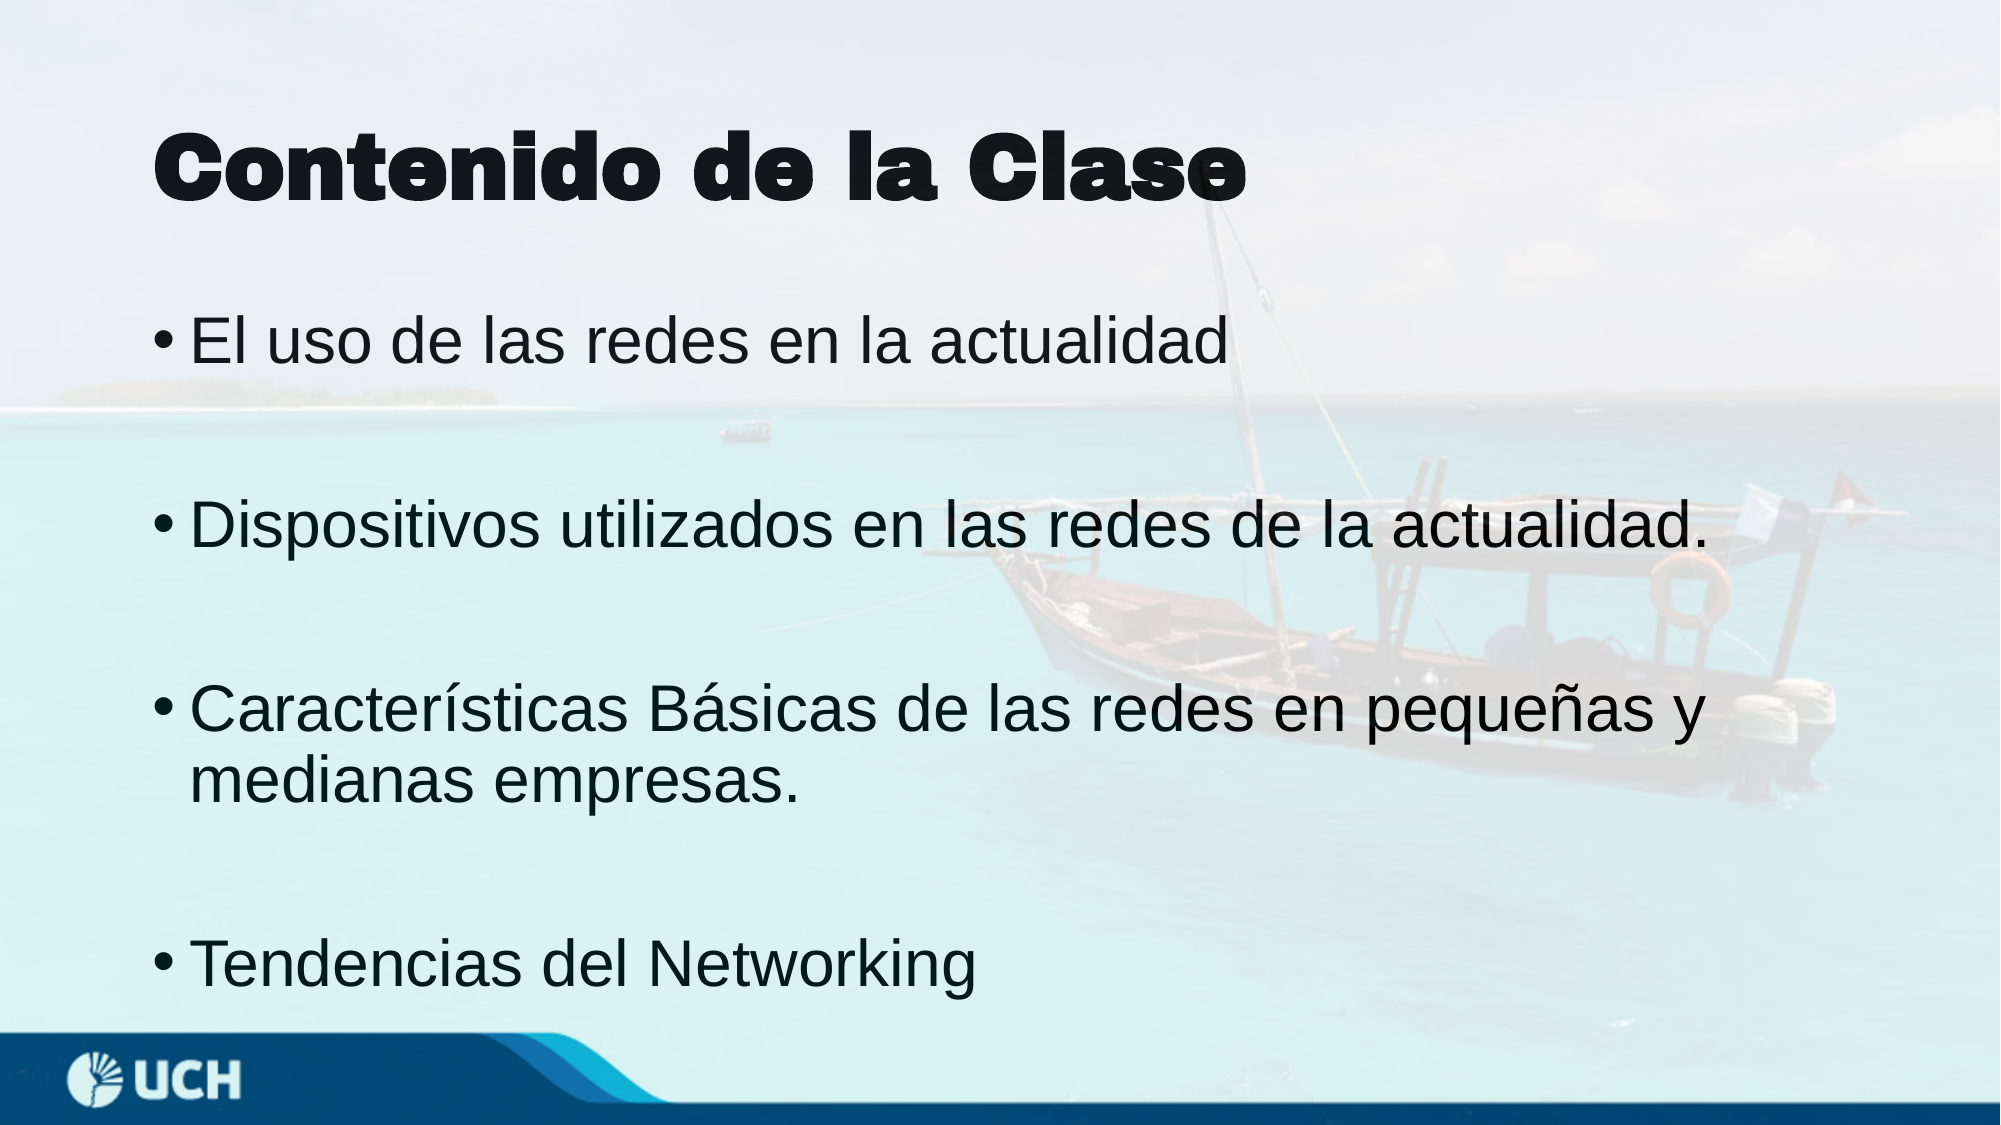

# Contenido de la Clase
El uso de las redes en la actualidad

Dispositivos utilizados en las redes de la actualidad.

Características Básicas de las redes en pequeñas y medianas empresas.

Tendencias del Networking